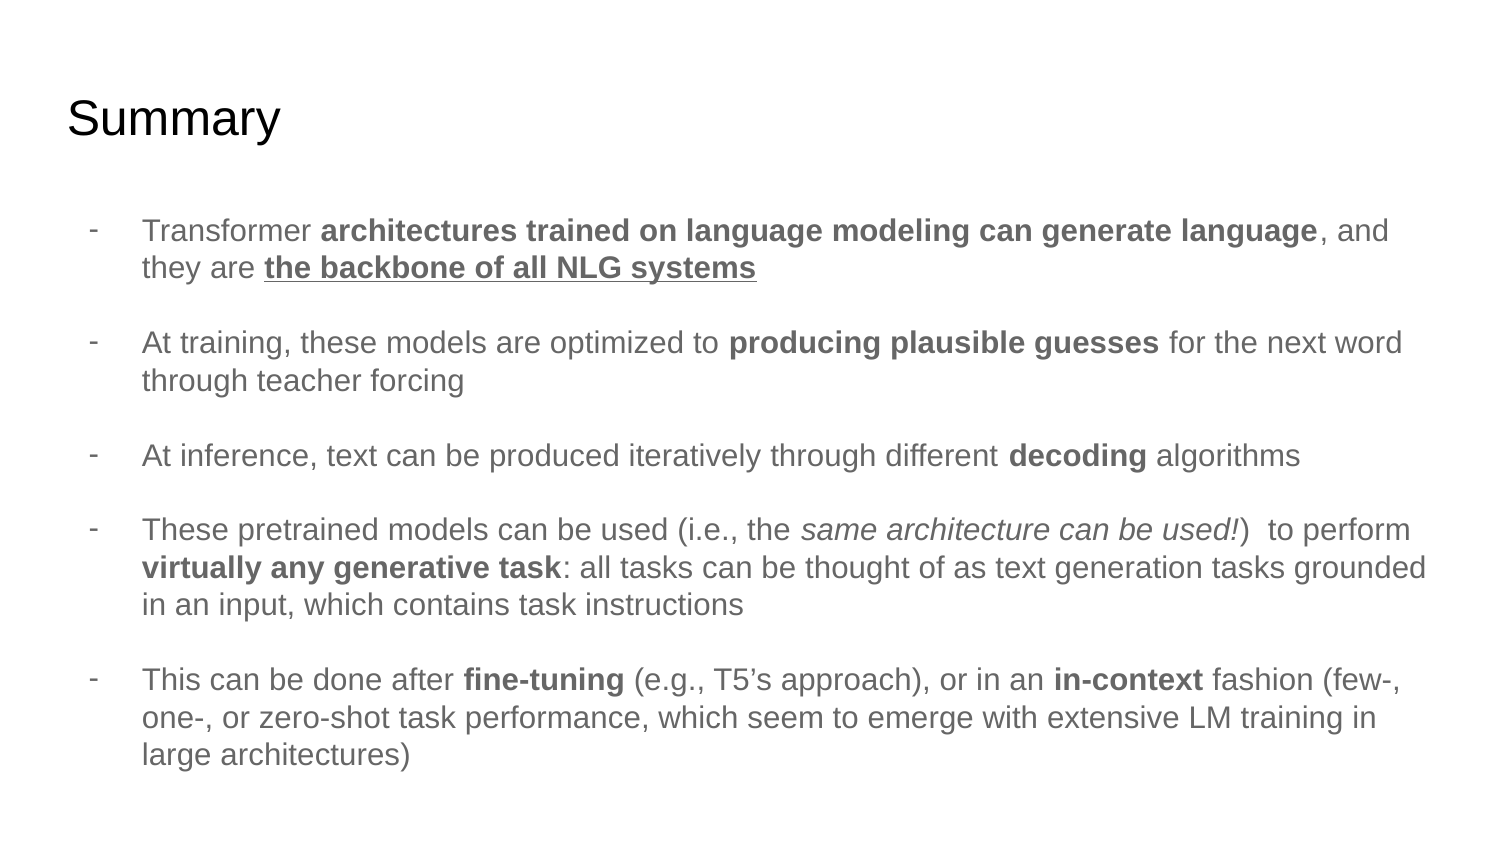

# Summary
Transformer architectures trained on language modeling can generate language, and they are the backbone of all NLG systems

At training, these models are optimized to producing plausible guesses for the next word through teacher forcing

At inference, text can be produced iteratively through different decoding algorithms

These pretrained models can be used (i.e., the same architecture can be used!)  to perform virtually any generative task: all tasks can be thought of as text generation tasks grounded in an input, which contains task instructions

This can be done after fine-tuning (e.g., T5’s approach), or in an in-context fashion (few-, one-, or zero-shot task performance, which seem to emerge with extensive LM training in large architectures)